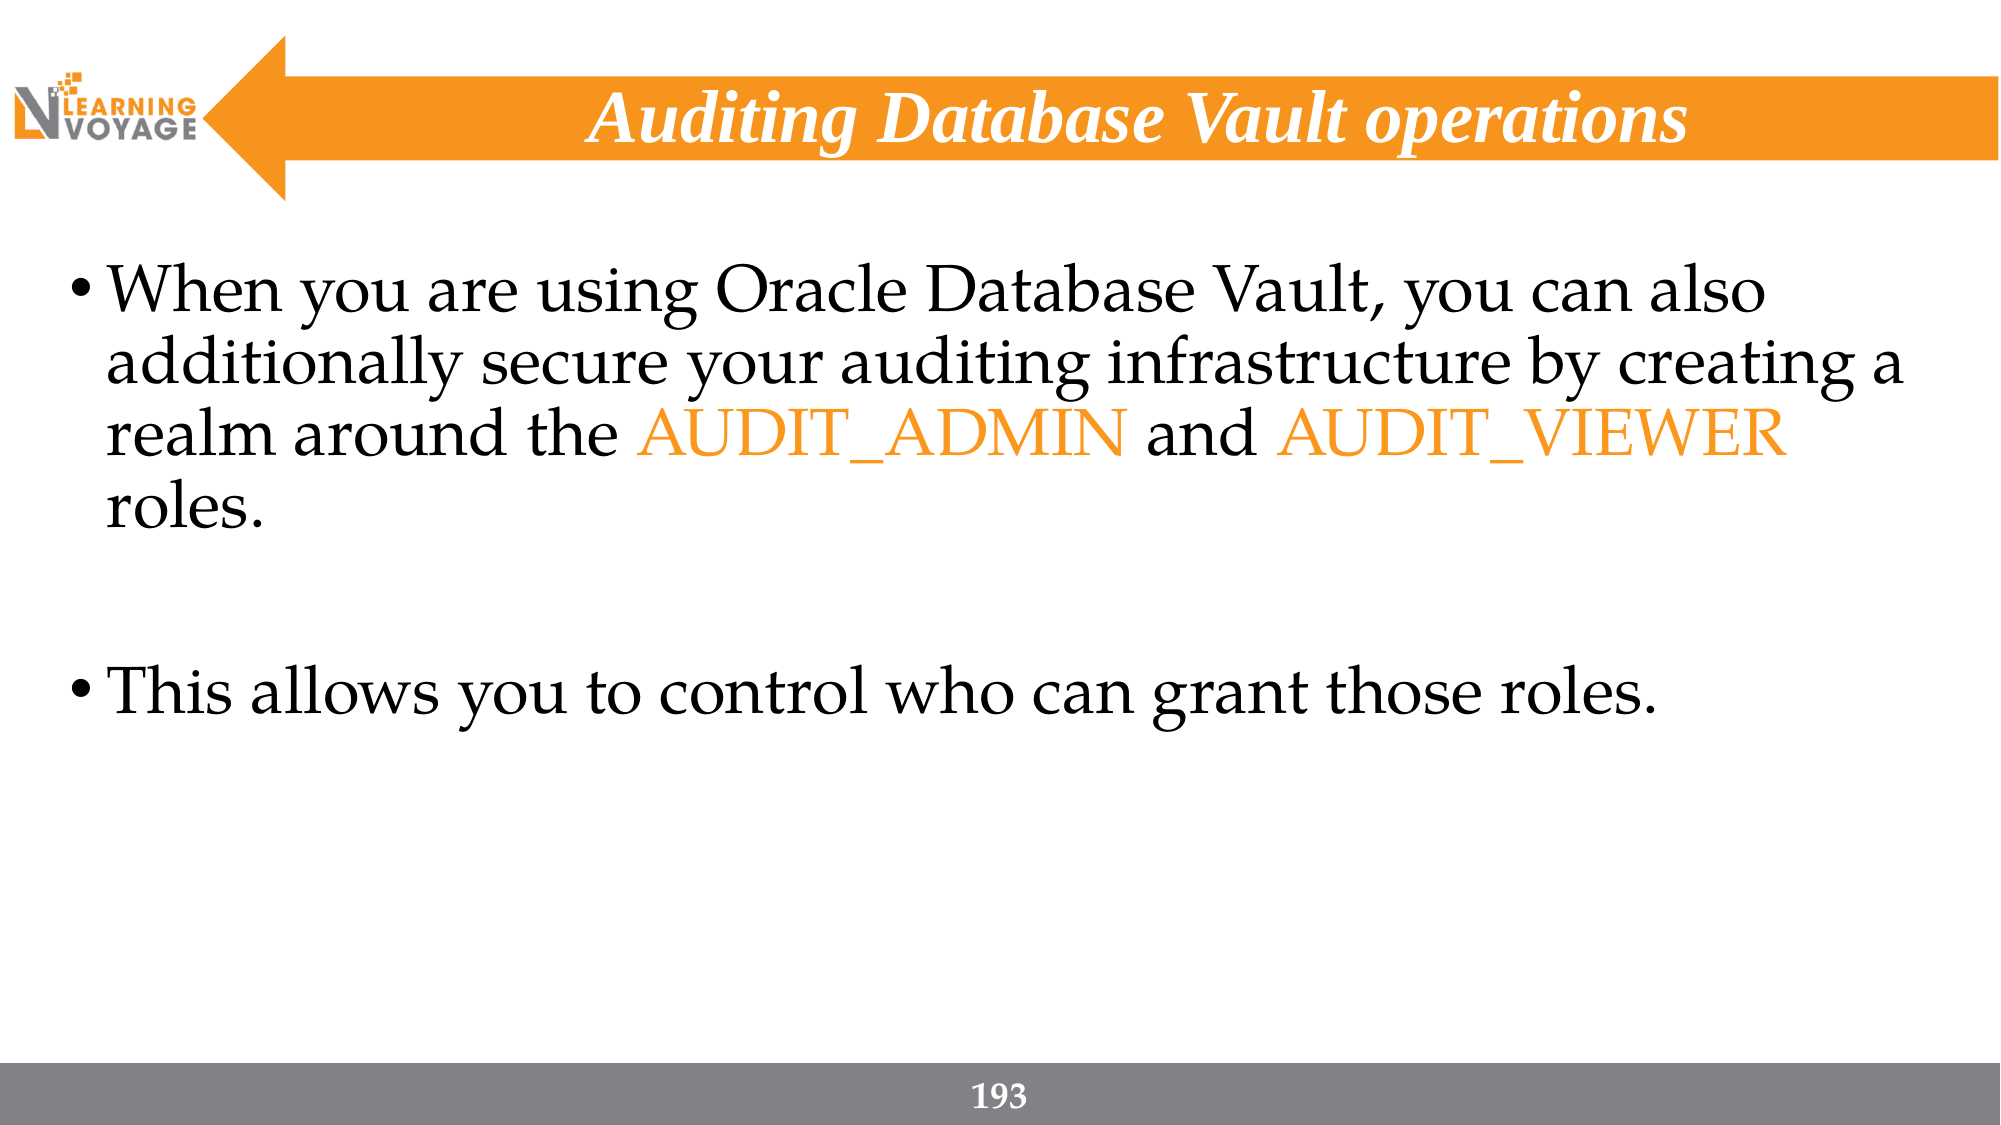

# Auditing Database Vault operations
When you are using Oracle Database Vault, you can also additionally secure your auditing infrastructure by creating a realm around the AUDIT_ADMIN and AUDIT_VIEWER roles.

This allows you to control who can grant those roles.

193